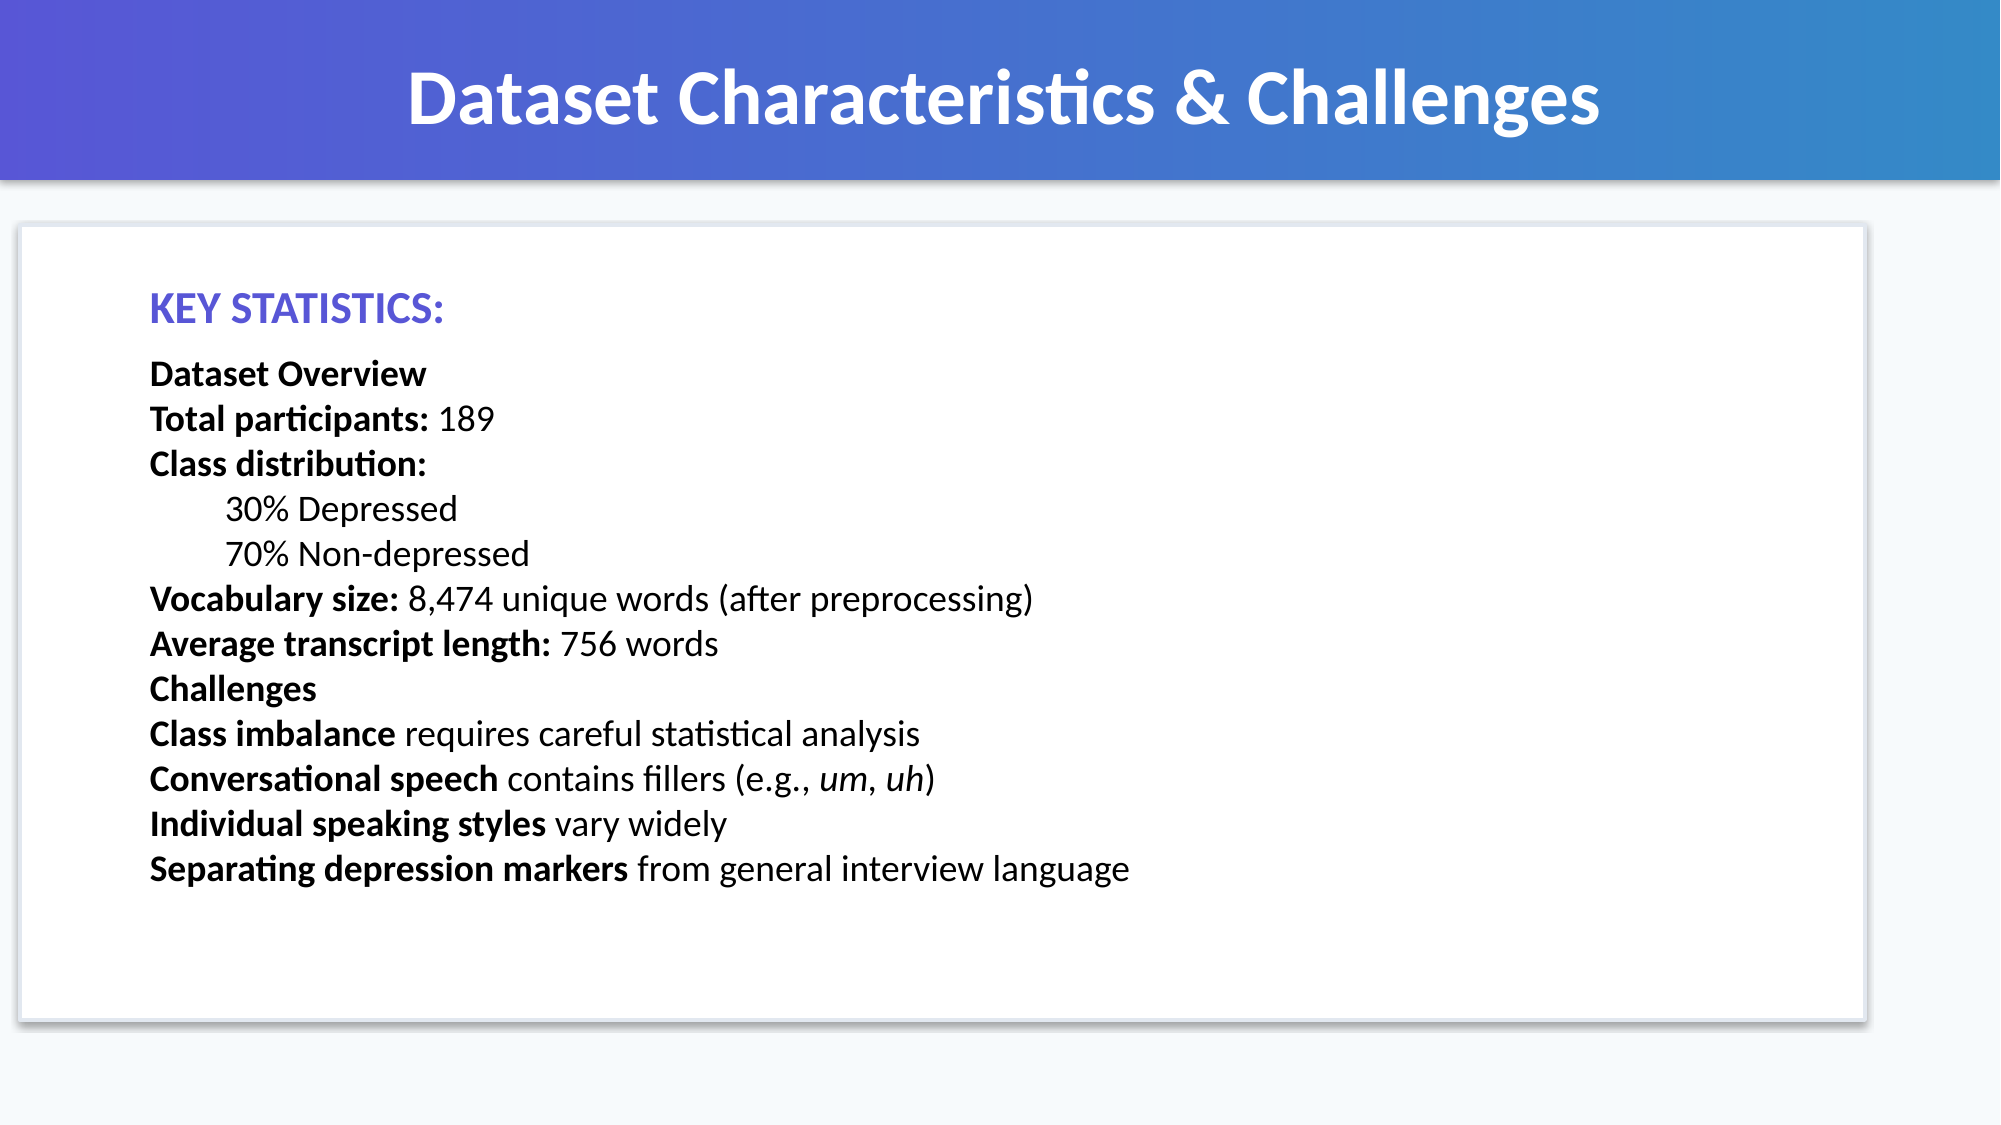

Dataset Characteristics & Challenges

KEY STATISTICS:
Dataset Overview
Total participants: 189
Class distribution:
30% Depressed
70% Non-depressed
Vocabulary size: 8,474 unique words (after preprocessing)
Average transcript length: 756 words
Challenges
Class imbalance requires careful statistical analysis
Conversational speech contains fillers (e.g., um, uh)
Individual speaking styles vary widely
Separating depression markers from general interview language